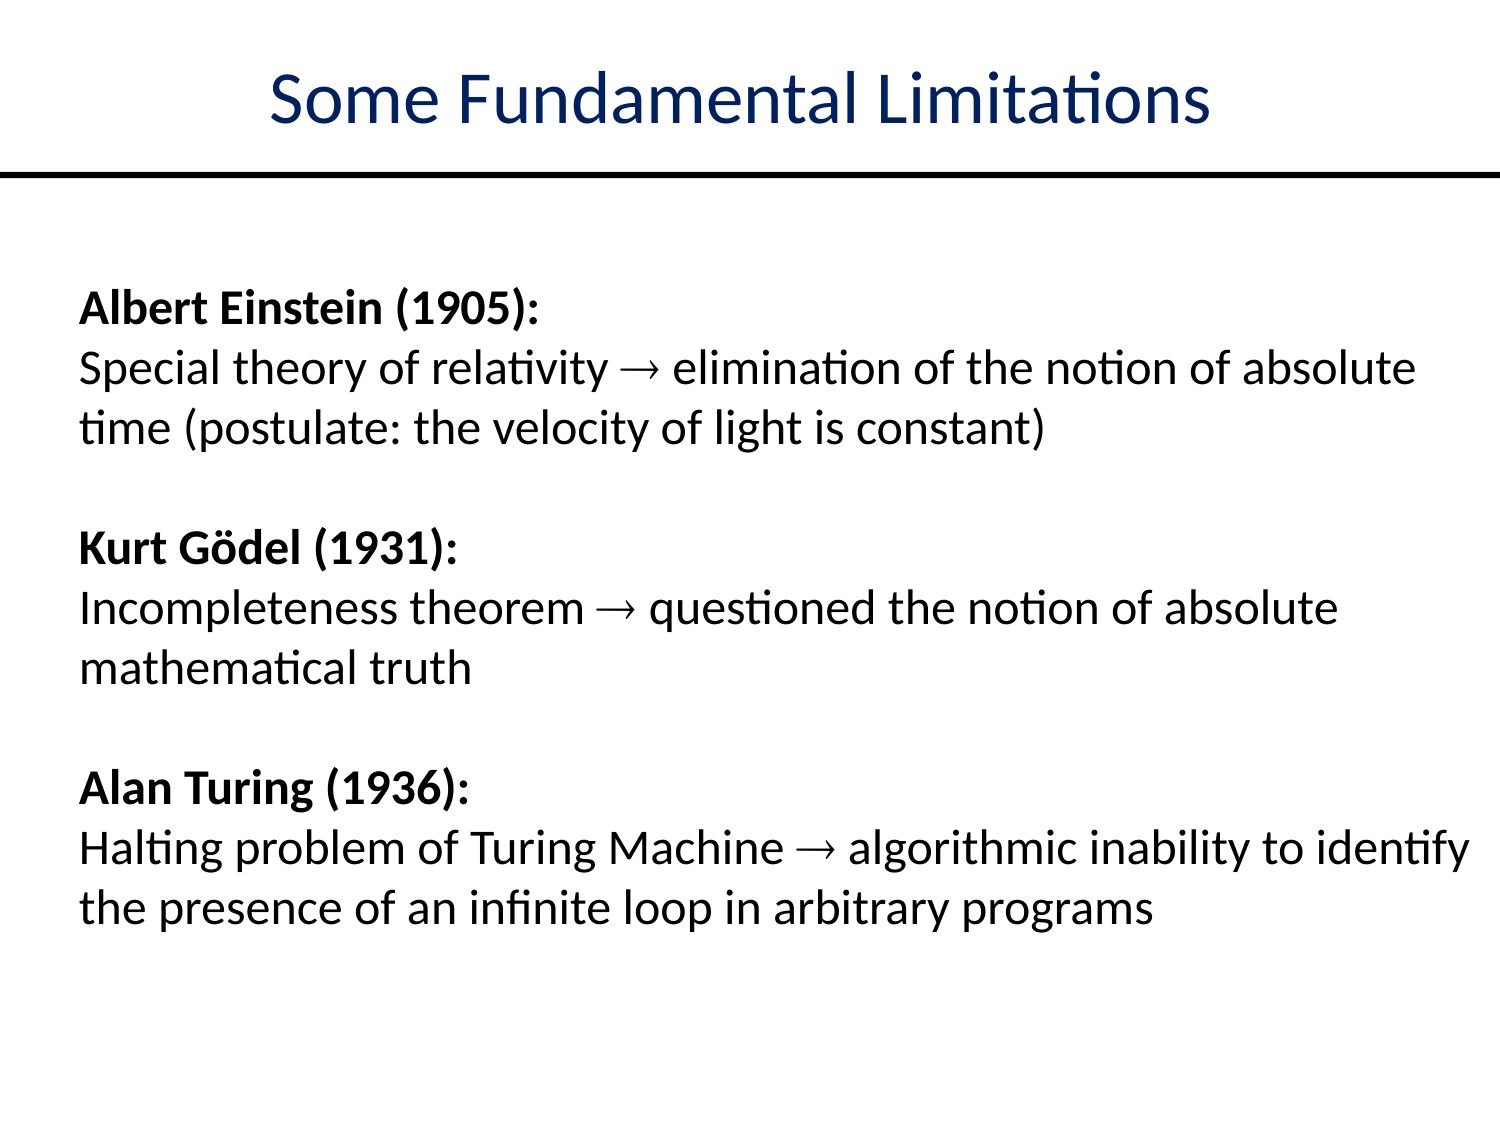

Some Fundamental Limitations

Albert Einstein (1905):
Special theory of relativity → elimination of the notion of absolute time (postulate: the velocity of light is constant)

Kurt Gödel (1931):
Incompleteness theorem → questioned the notion of absolute mathematical truth

Alan Turing (1936):
Halting problem of Turing Machine → algorithmic inability to identify the presence of an infinite loop in arbitrary programs